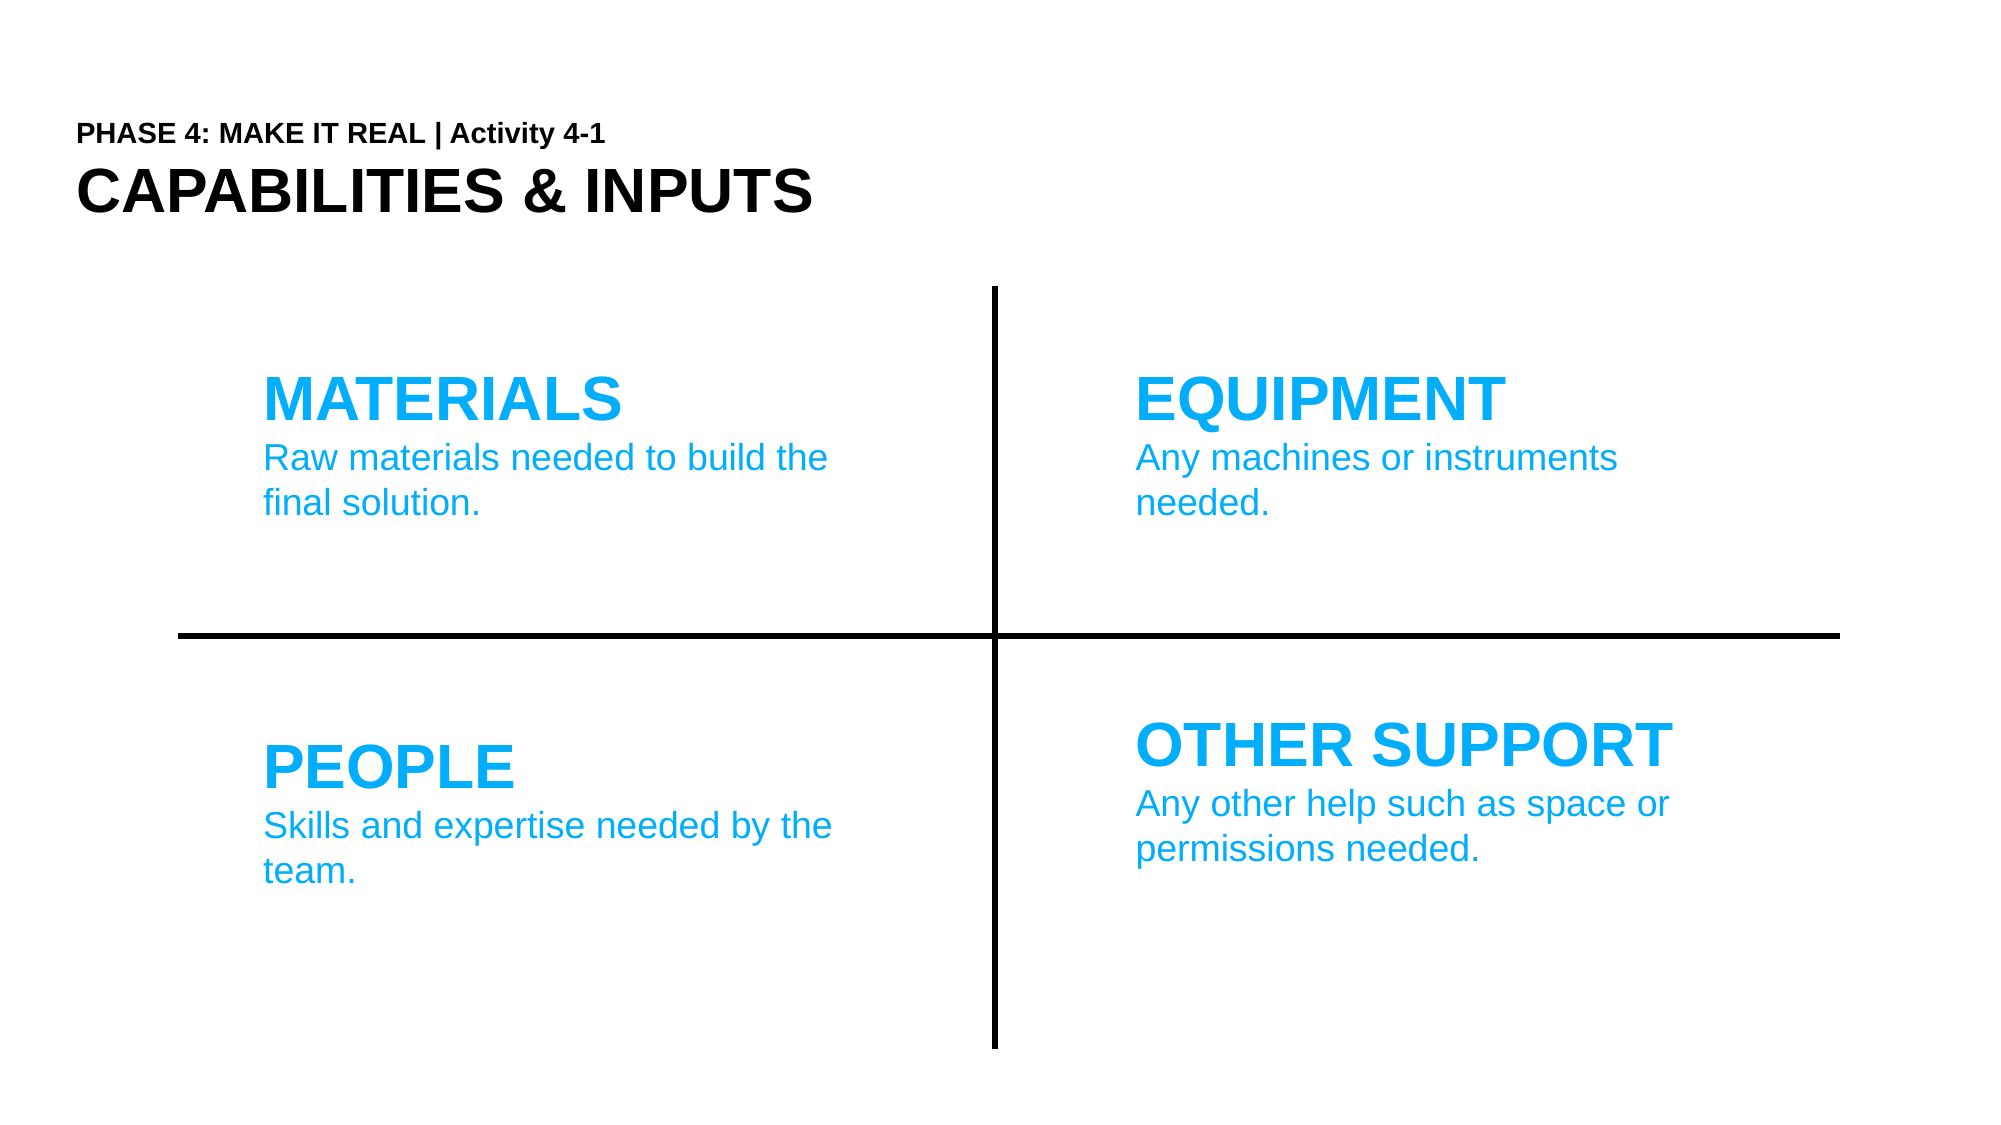

PHASE 4: MAKE IT REAL | Activity 4-1
CAPABILITIES & INPUTS
MATERIALS
Raw materials needed to build the final solution.
EQUIPMENT
Any machines or instruments needed.

PEOPLE
Skills and expertise needed by the team.
OTHER SUPPORT
Any other help such as space or permissions needed.